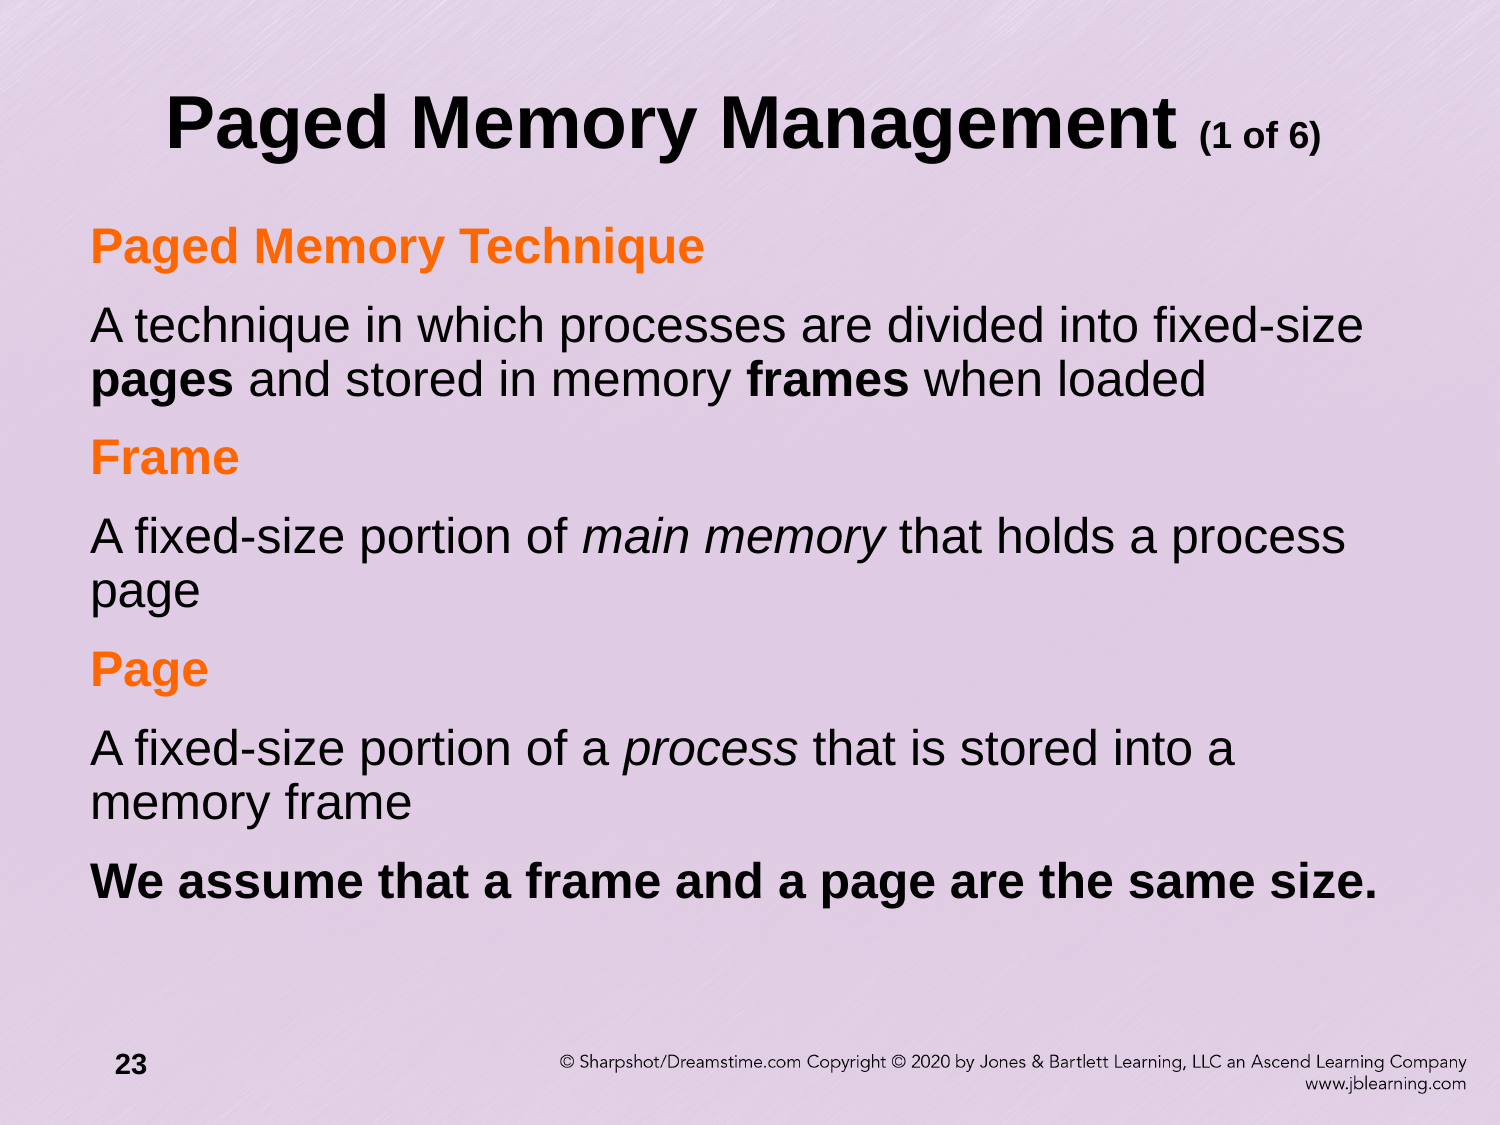

# Paged Memory Management (1 of 6)
Paged Memory Technique
A technique in which processes are divided into fixed-size pages and stored in memory frames when loaded
Frame
A fixed-size portion of main memory that holds a process page
Page
A fixed-size portion of a process that is stored into a memory frame
We assume that a frame and a page are the same size.
23